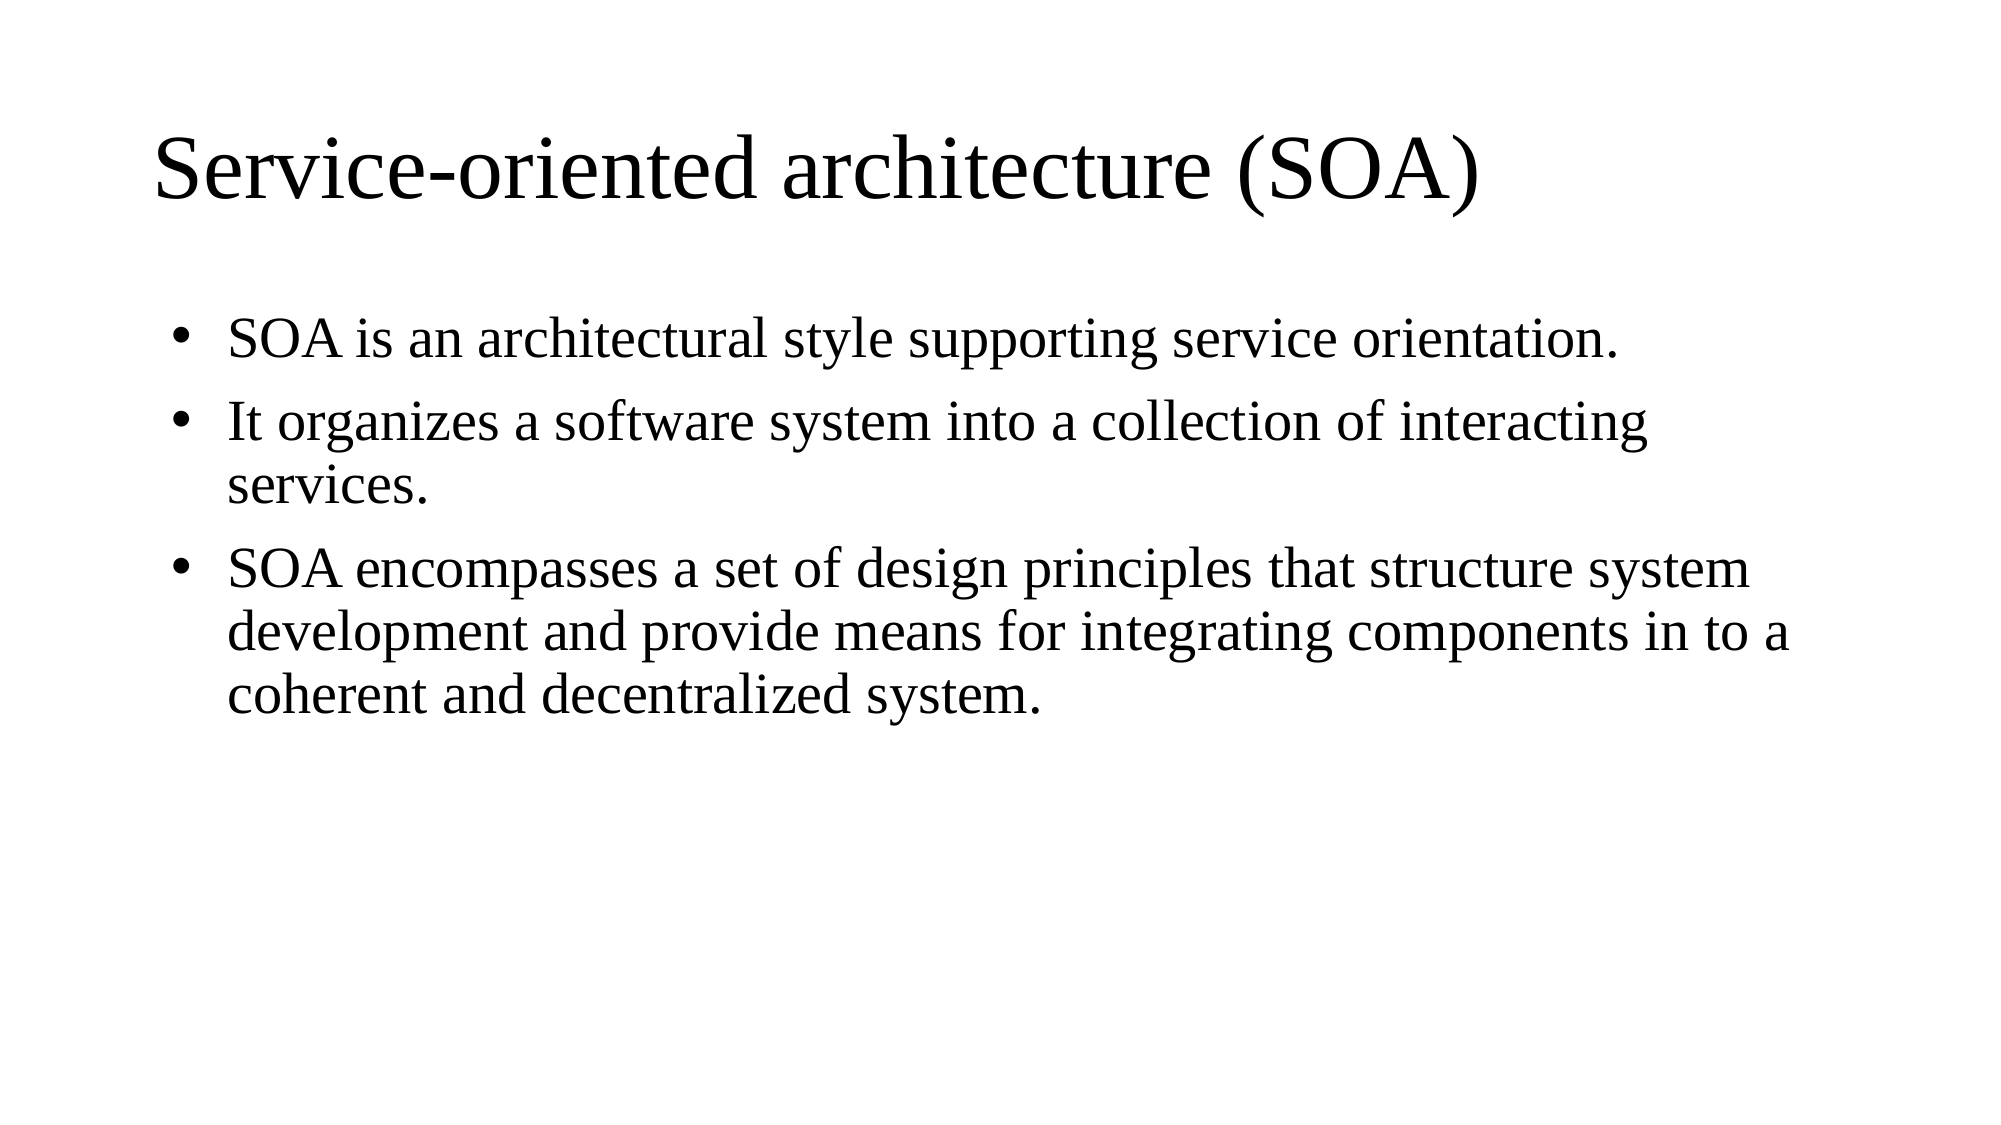

# Service-oriented architecture (SOA)
SOA is an architectural style supporting service orientation.
It organizes a software system into a collection of interacting services.
SOA encompasses a set of design principles that structure system development and provide means for integrating components in to a coherent and decentralized system.